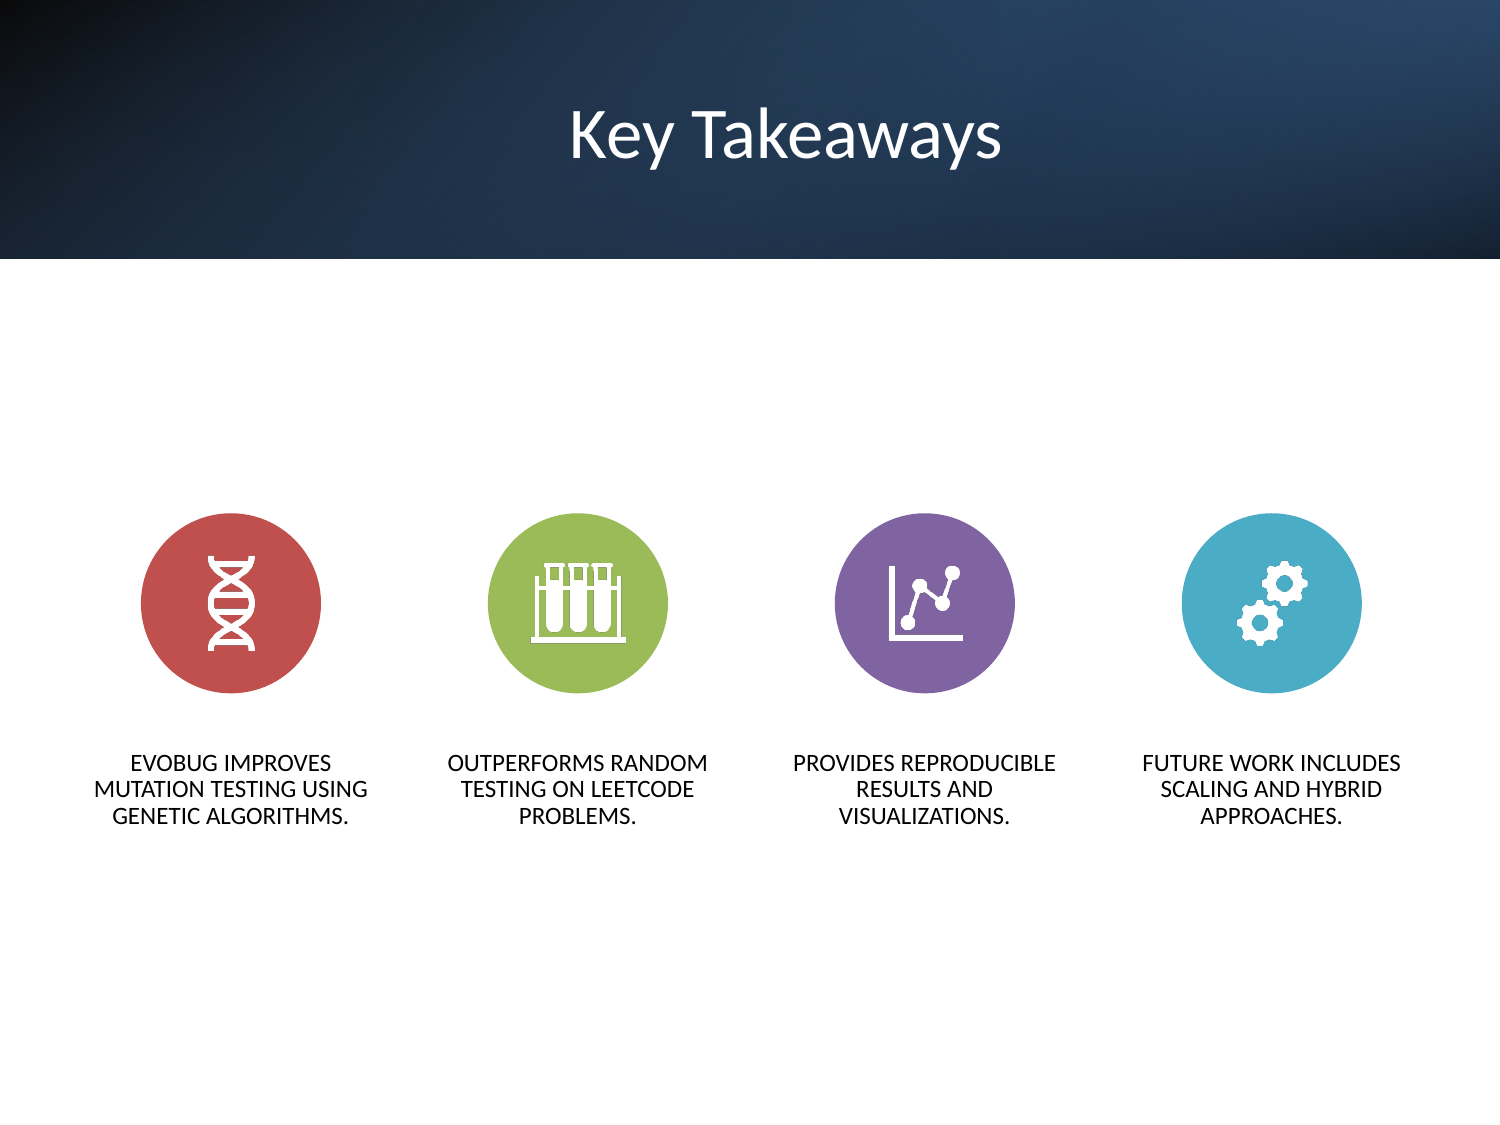

# Key Takeaways
EvoBug improves mutation testing using genetic algorithms.
Outperforms random testing on LeetCode problems.
Provides reproducible results and visualizations.
Future work includes scaling and hybrid approaches.